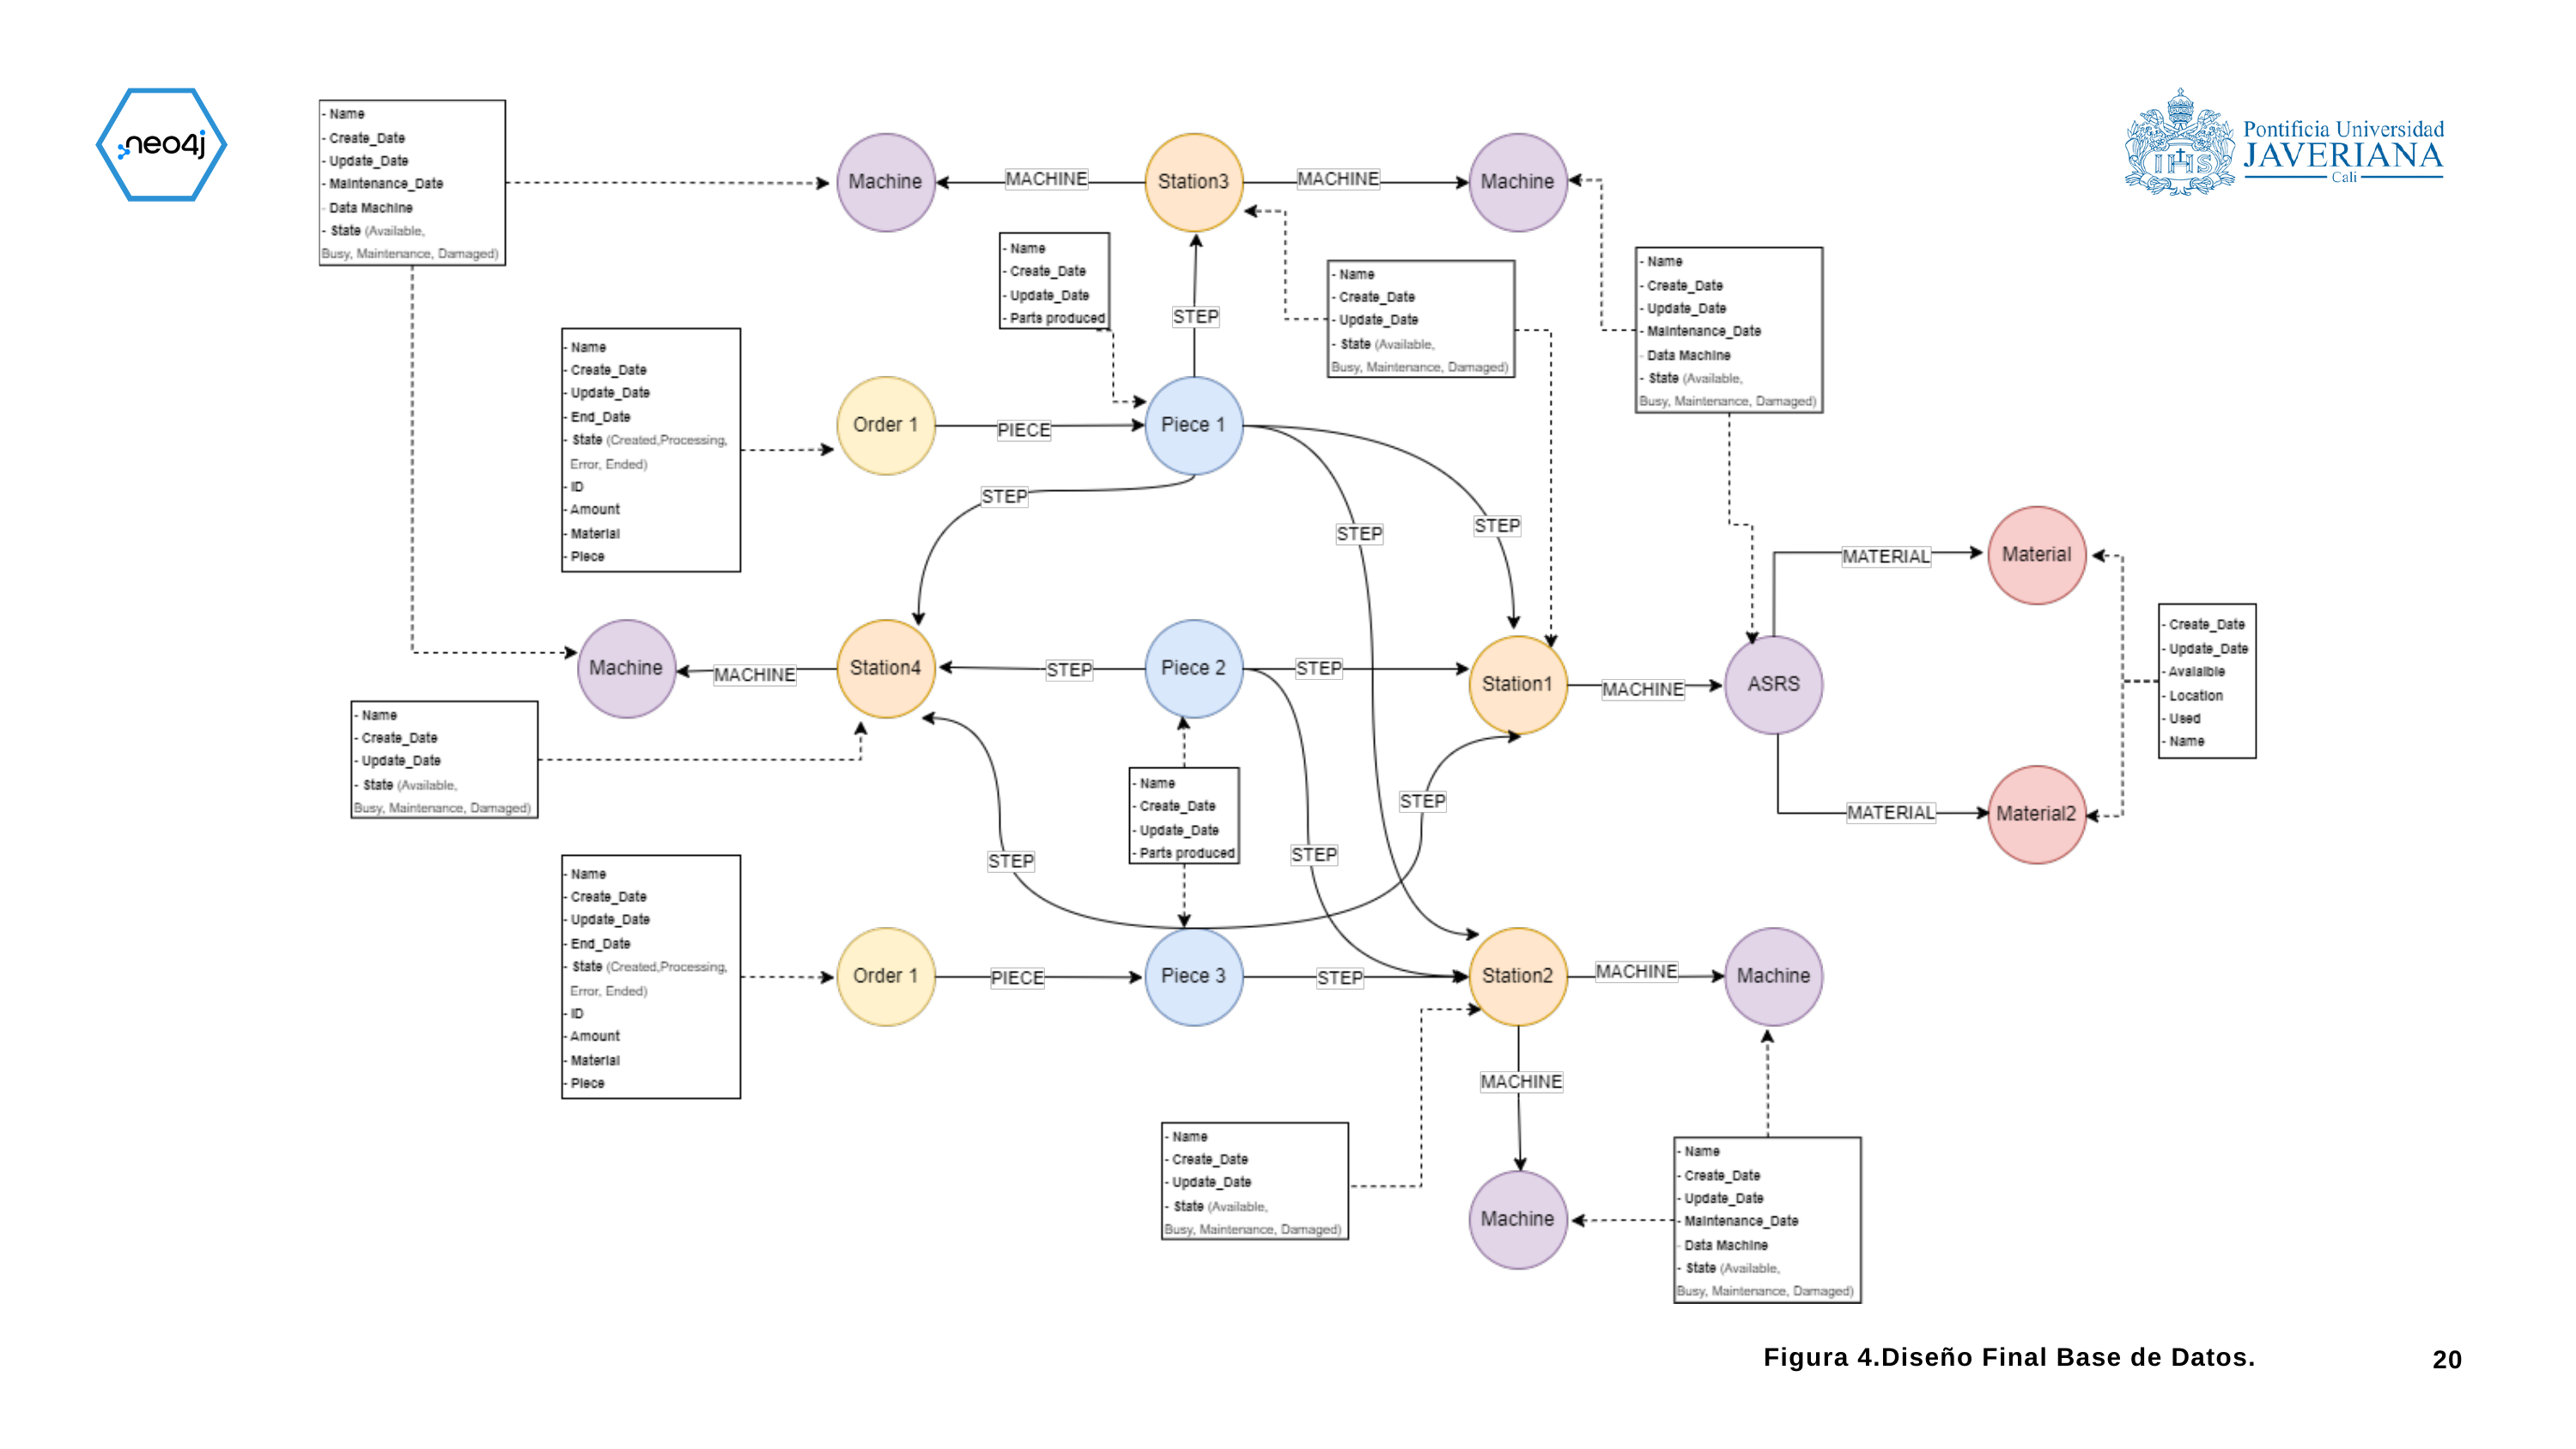

Figura 4.Diseño Final Base de Datos.
20